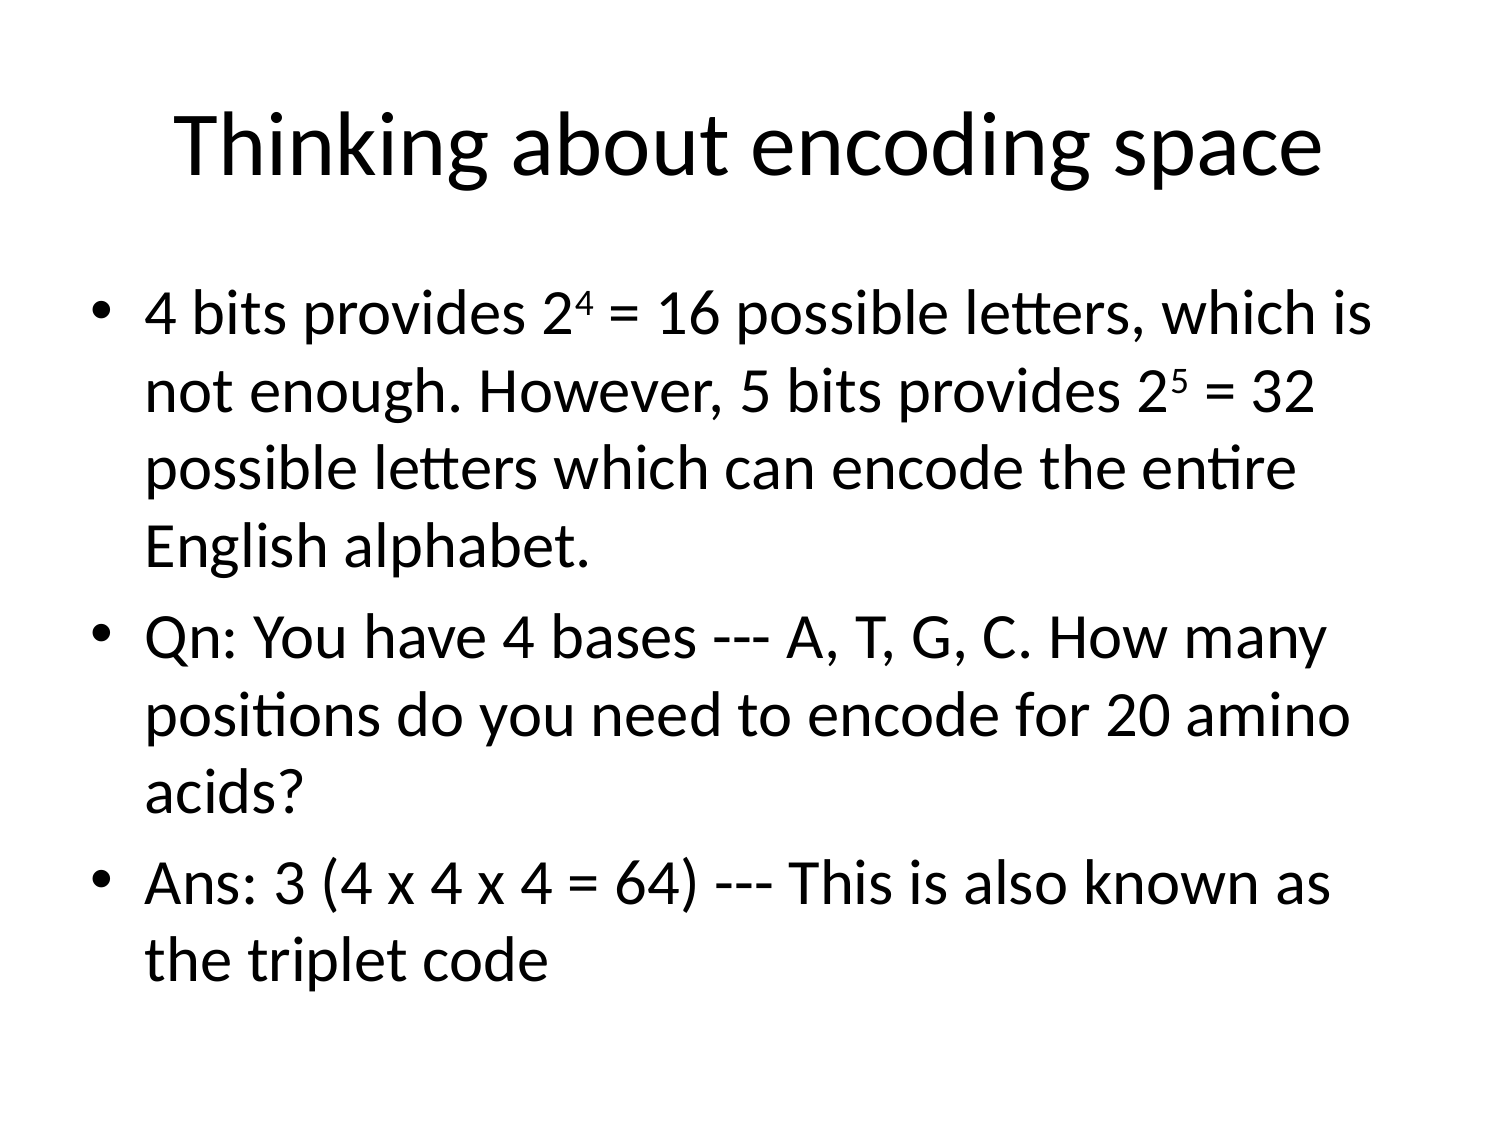

# Thinking about encoding space
4 bits provides 24 = 16 possible letters, which is not enough. However, 5 bits provides 25 = 32 possible letters which can encode the entire English alphabet.
Qn: You have 4 bases --- A, T, G, C. How many positions do you need to encode for 20 amino acids?
Ans: 3 (4 x 4 x 4 = 64) --- This is also known as the triplet code